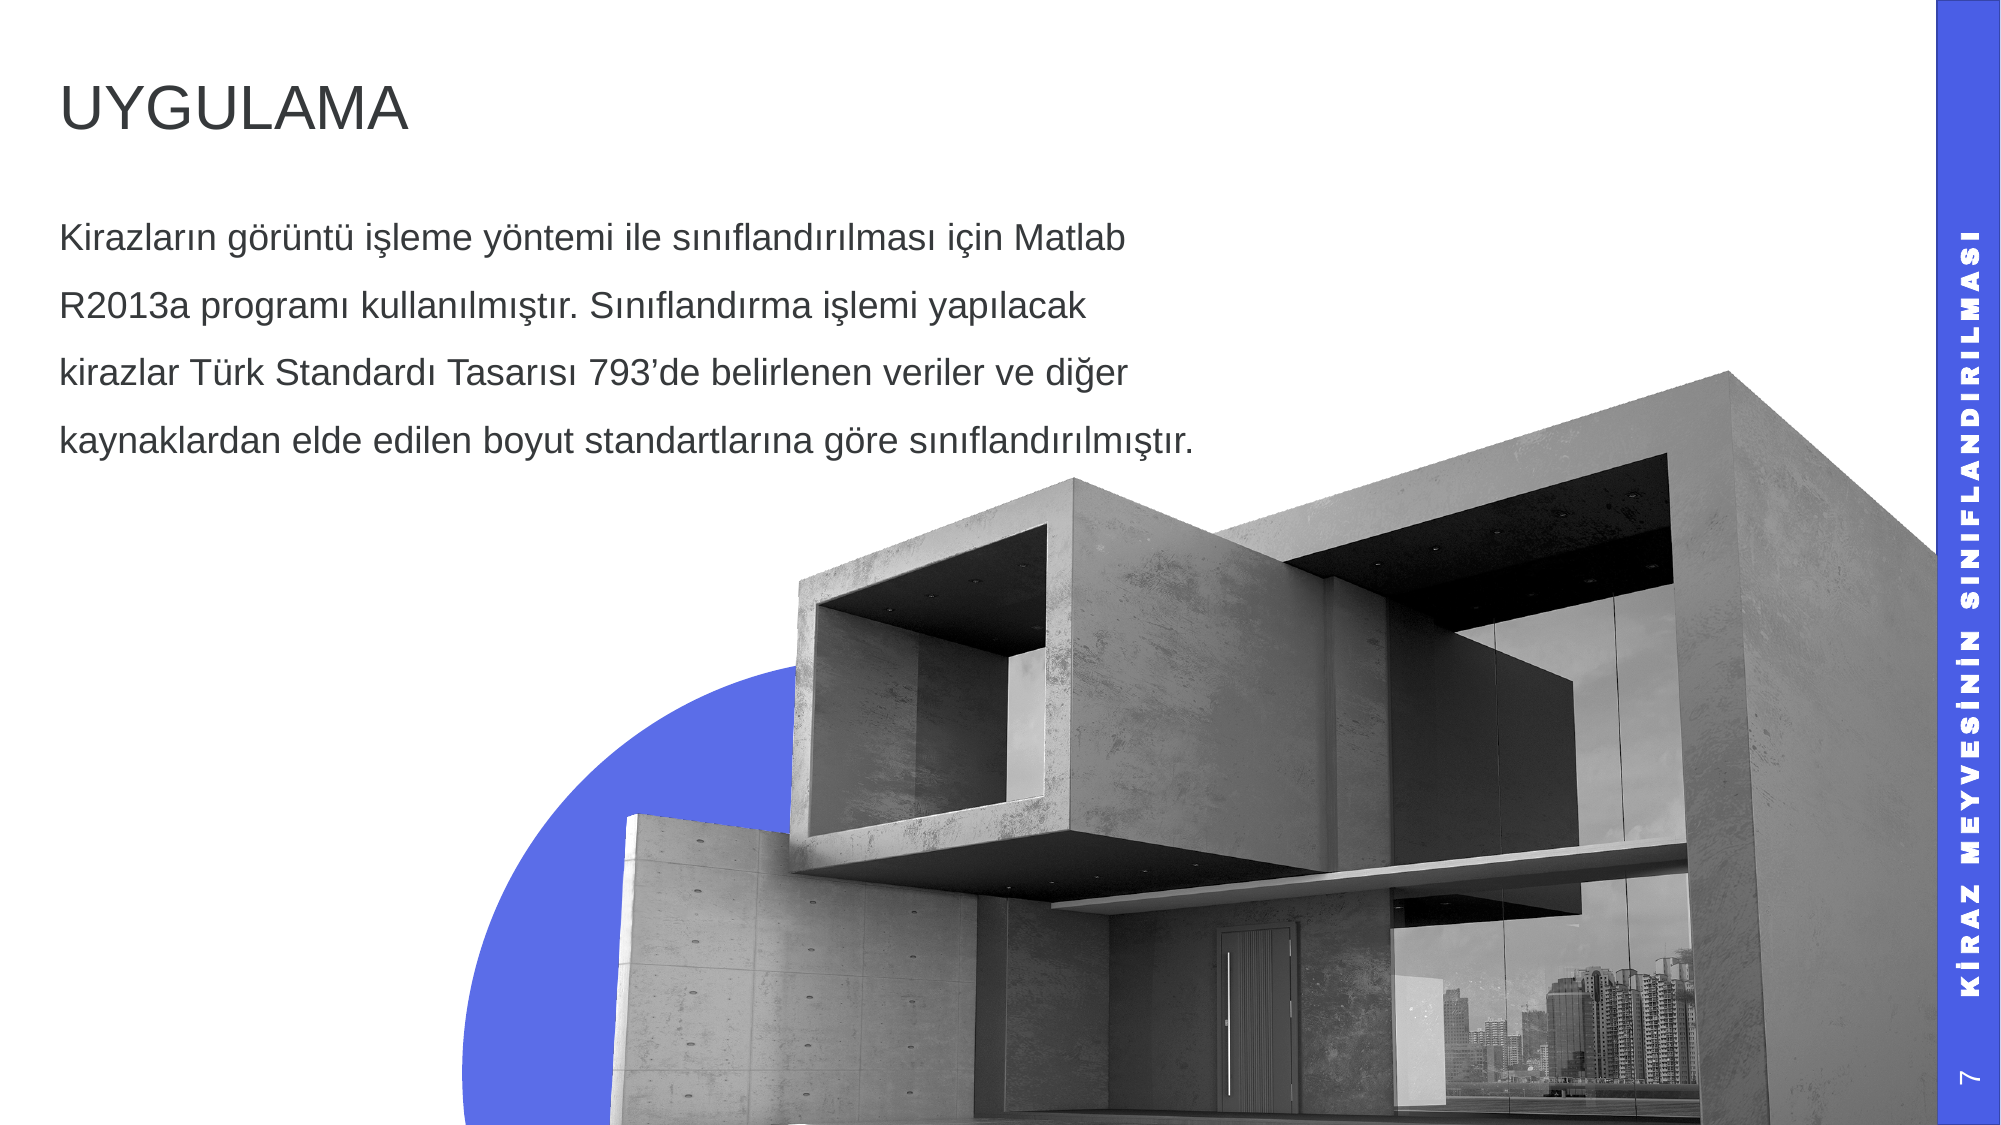

# Uygulama
Kirazların görüntü işleme yöntemi ile sınıflandırılması için Matlab R2013a programı kullanılmıştır. Sınıflandırma işlemi yapılacak kirazlar Türk Standardı Tasarısı 793’de belirlenen veriler ve diğer kaynaklardan elde edilen boyut standartlarına göre sınıflandırılmıştır.
Kiraz Meyvesinin Sınıflandırılması
7